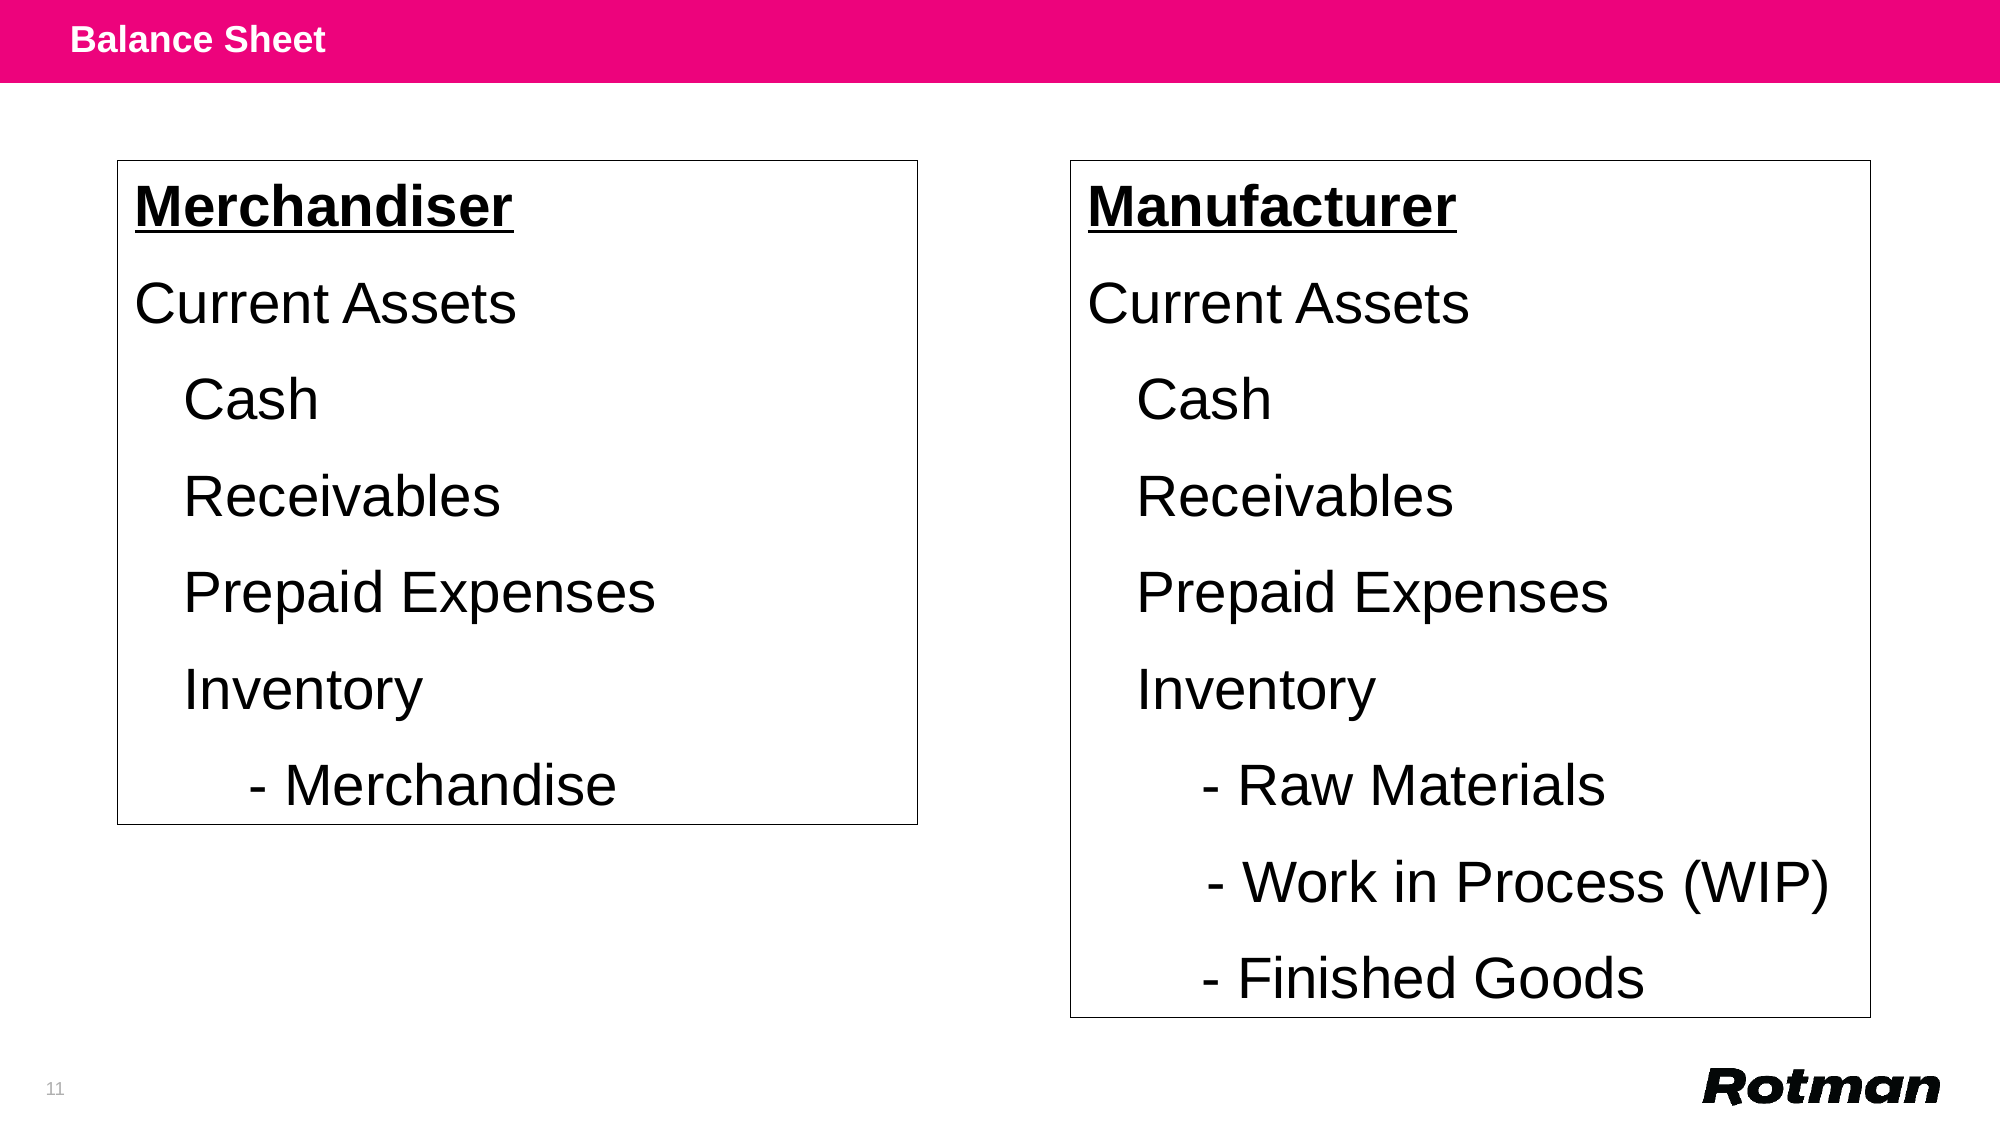

Balance Sheet
Merchandiser
Current Assets
   Cash
   Receivables
   Prepaid Expenses
   Inventory
       - Merchandise
Manufacturer
Current Assets
   Cash
   Receivables
   Prepaid Expenses
   Inventory
       - Raw Materials
	  - Work in Process (WIP)
       - Finished Goods
11